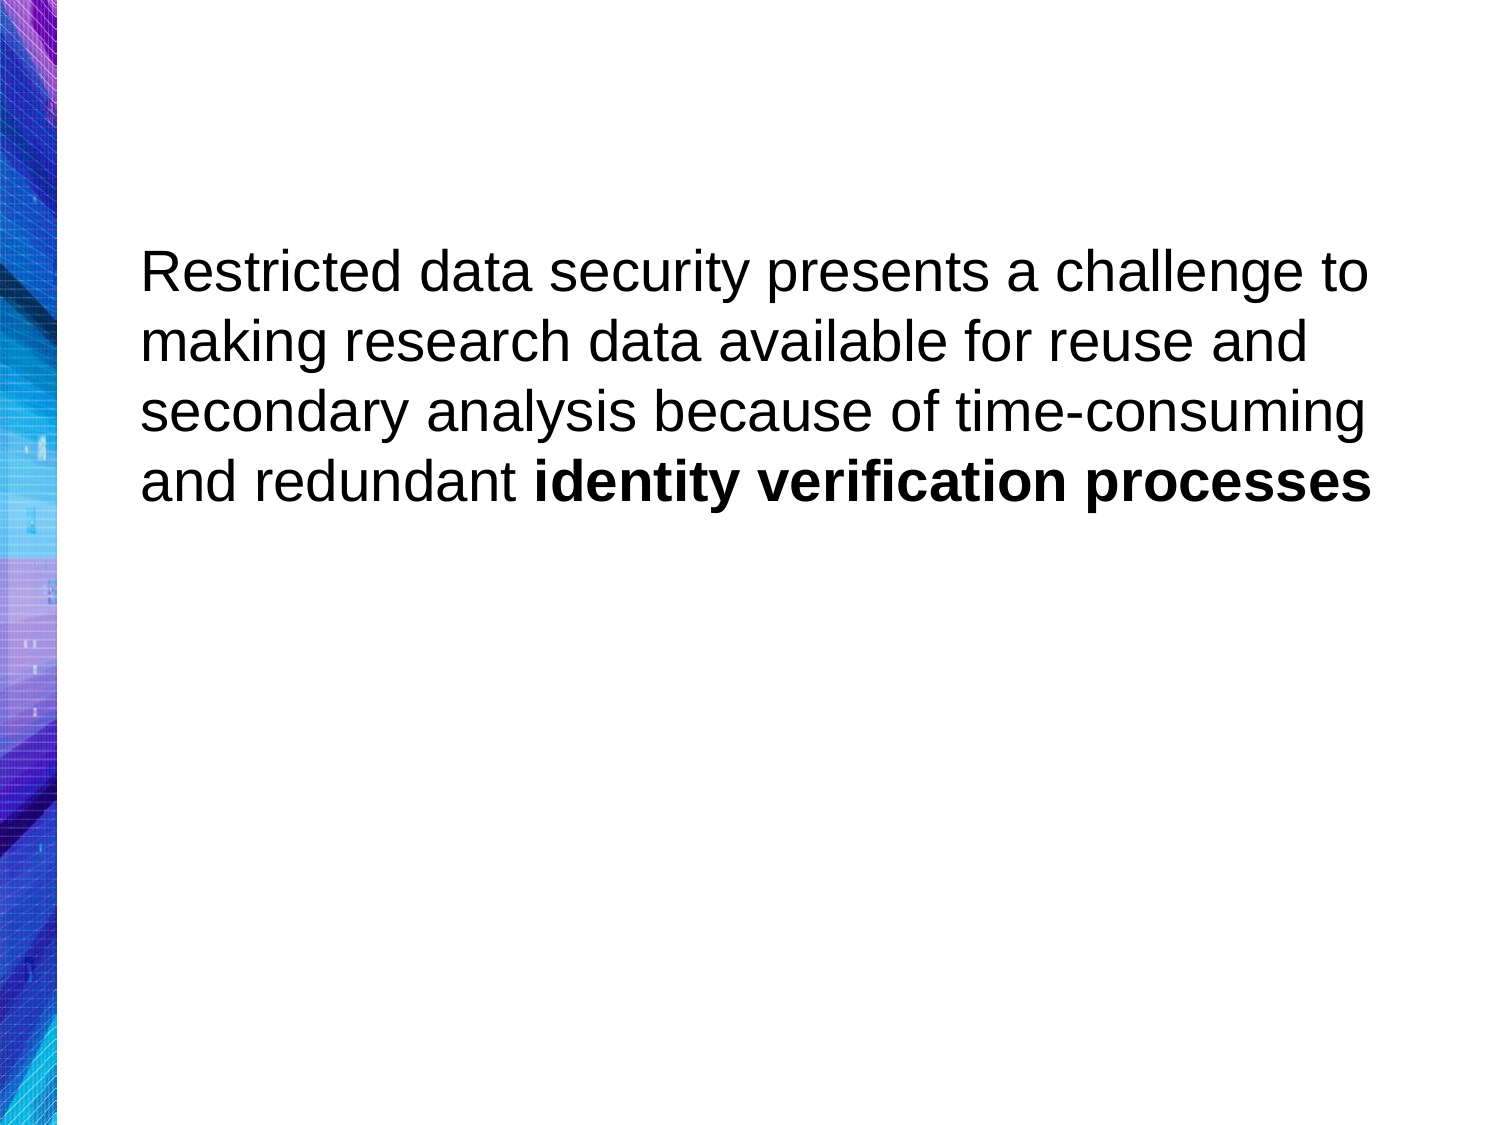

Restricted data security presents a challenge to making research data available for reuse and secondary analysis because of time-consuming and redundant identity verification processes